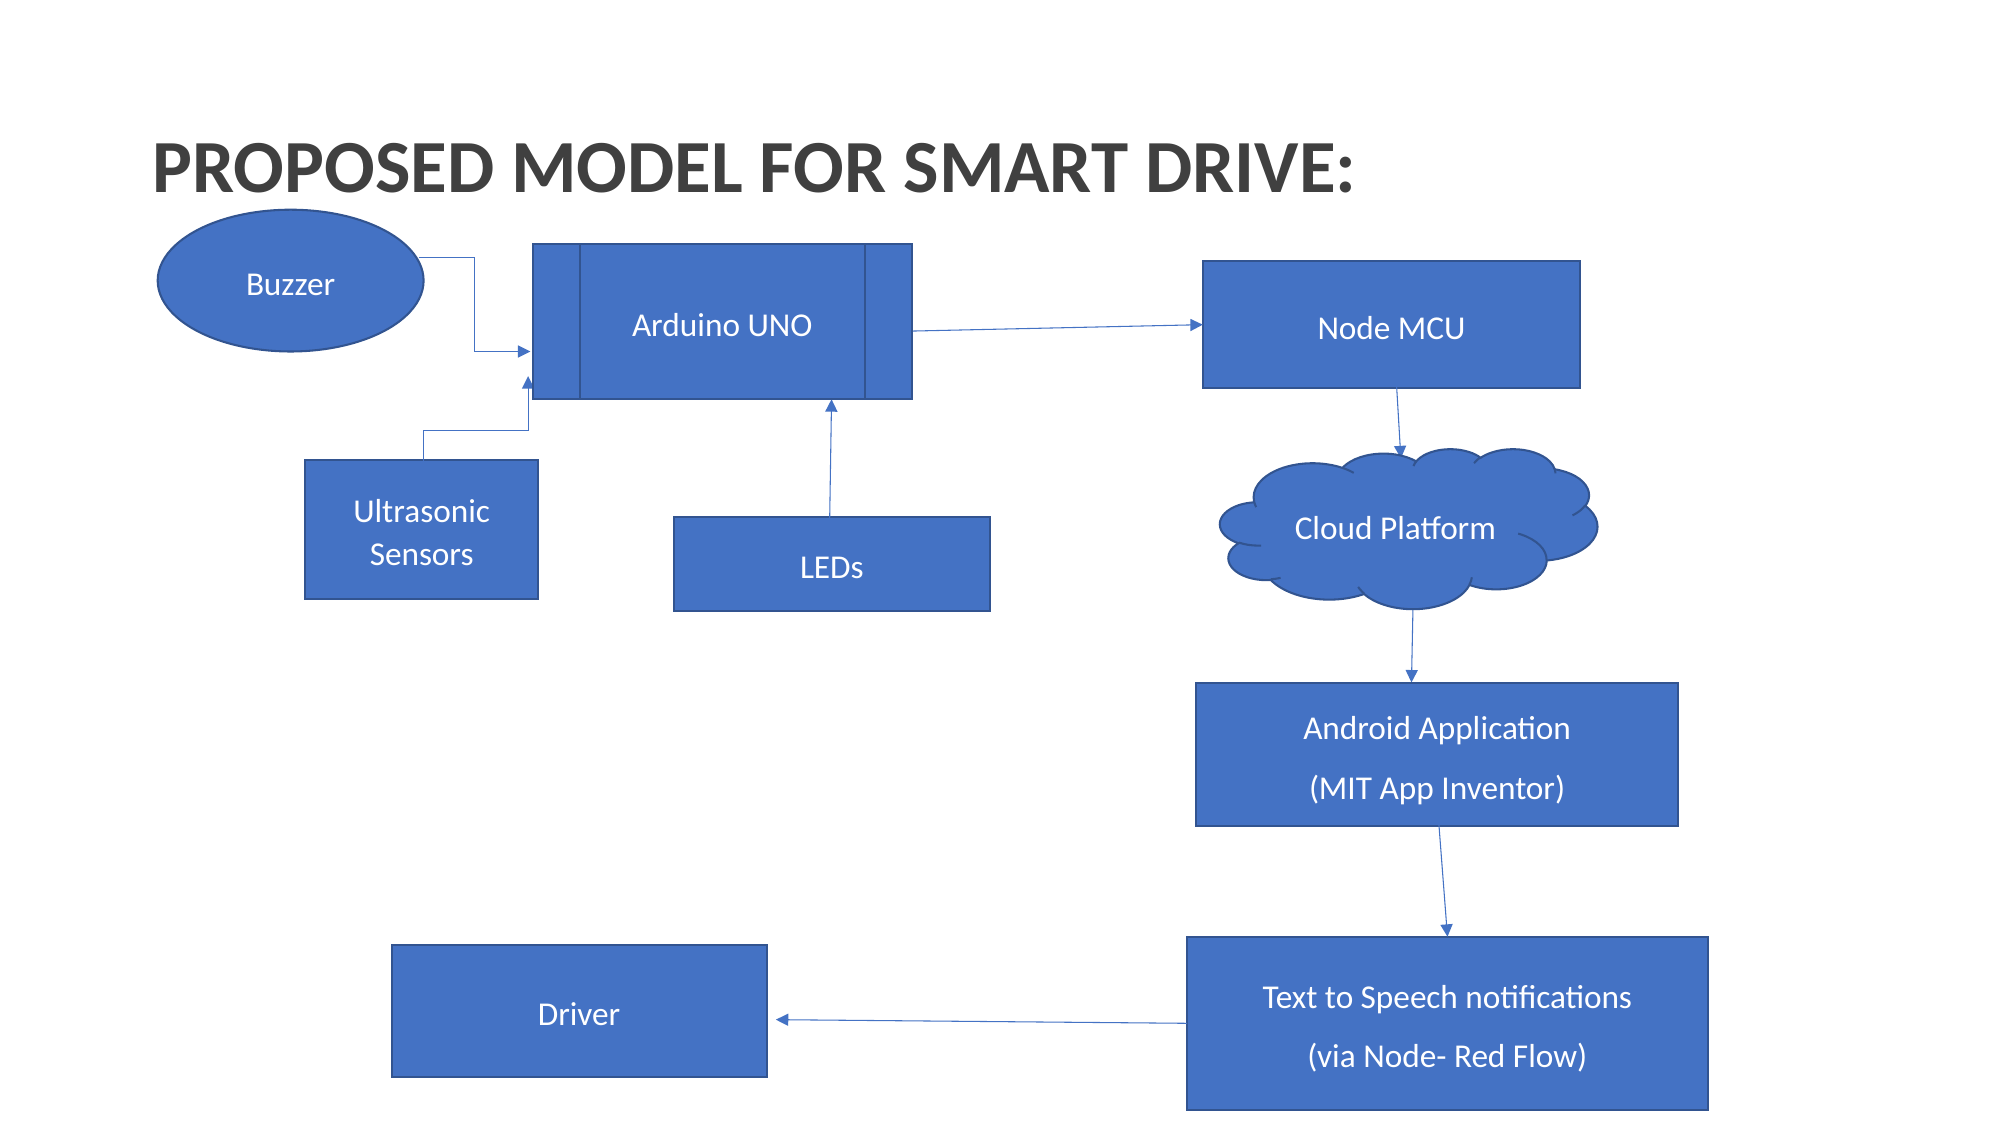

# PROPOSED MODEL FOR SMART DRIVE:
Buzzer
Arduino UNO
Node MCU
Cloud Platform
LEDs
Android Application
(MIT App Inventor)
Text to Speech notifications
(via Node- Red Flow)
Driver
Ultrasonic Sensors